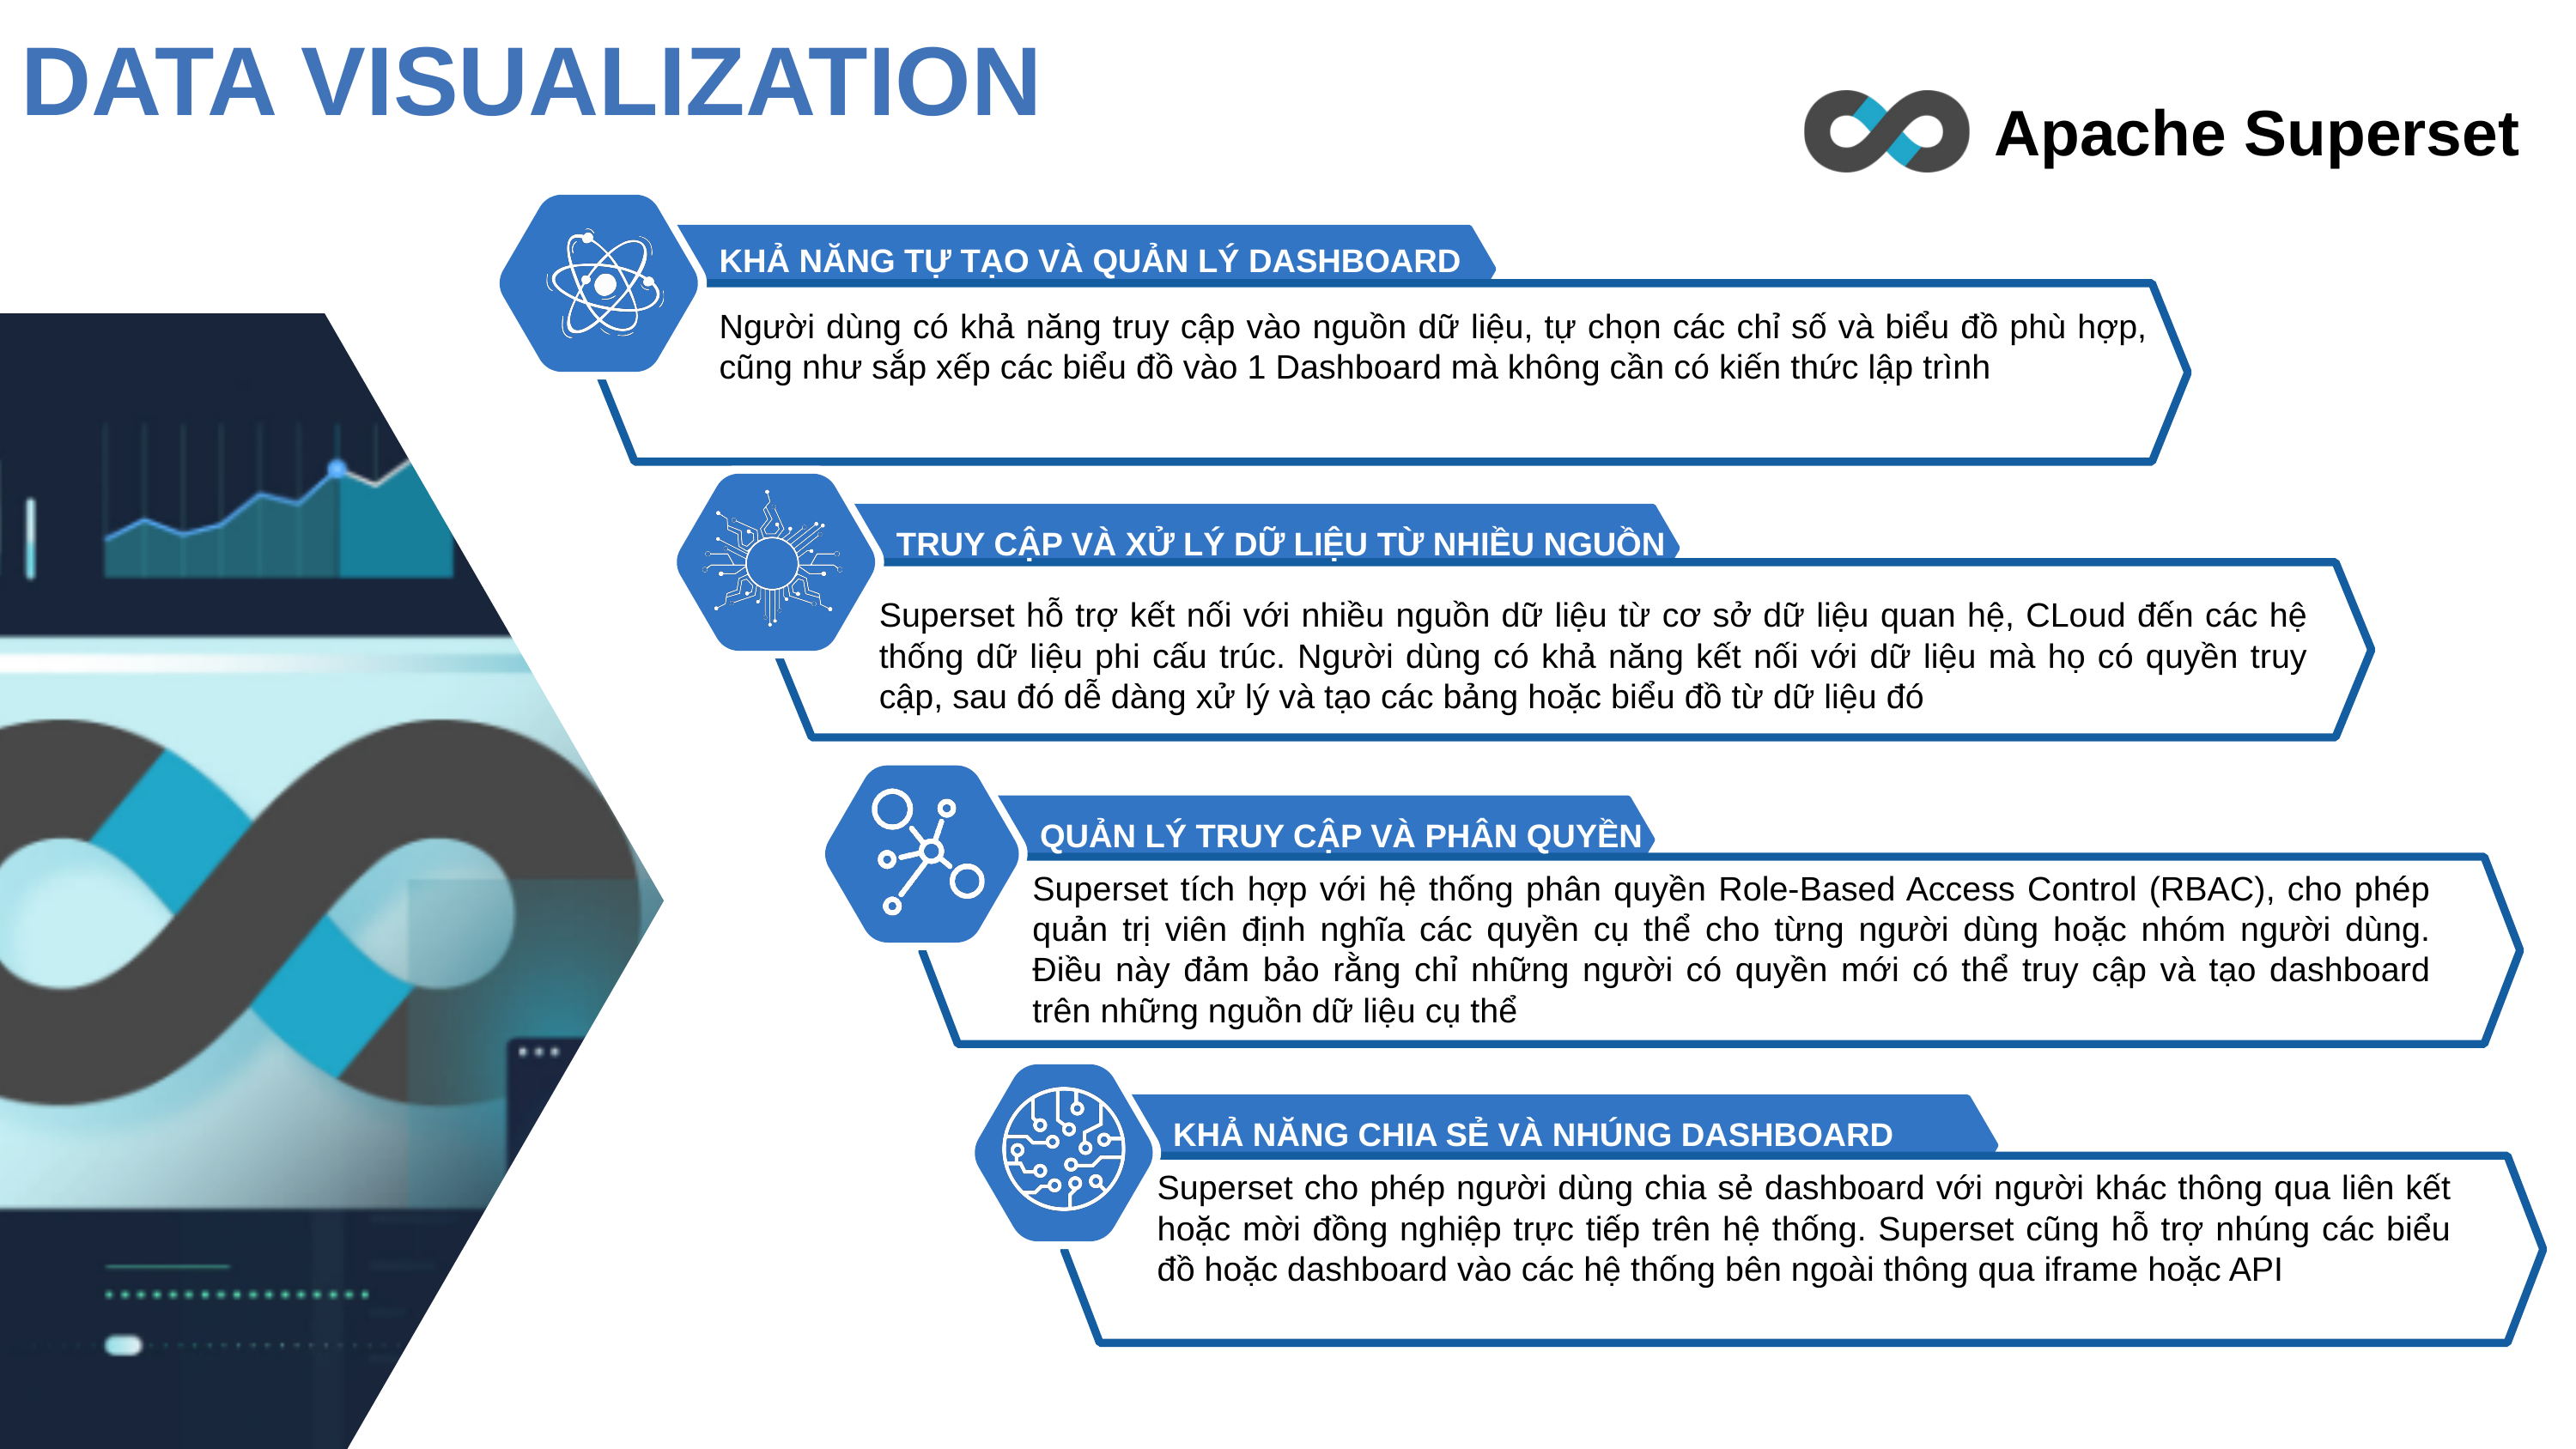

DATA VISUALIZATION
Apache Superset

KHẢ NĂNG TỰ TẠO VÀ QUẢN LÝ DASHBOARD

Người dùng có khả năng truy cập vào nguồn dữ liệu, tự chọn các chỉ số và biểu đồ phù hợp, cũng như sắp xếp các biểu đồ vào 1 Dashboard mà không cần có kiến thức lập trình

TRUY CẬP VÀ XỬ LÝ DỮ LIỆU TỪ NHIỀU NGUỒN

Superset hỗ trợ kết nối với nhiều nguồn dữ liệu từ cơ sở dữ liệu quan hệ, CLoud đến các hệ thống dữ liệu phi cấu trúc. Người dùng có khả năng kết nối với dữ liệu mà họ có quyền truy cập, sau đó dễ dàng xử lý và tạo các bảng hoặc biểu đồ từ dữ liệu đó

QUẢN LÝ TRUY CẬP VÀ PHÂN QUYỀN

Superset tích hợp với hệ thống phân quyền Role-Based Access Control (RBAC), cho phép quản trị viên định nghĩa các quyền cụ thể cho từng người dùng hoặc nhóm người dùng. Điều này đảm bảo rằng chỉ những người có quyền mới có thể truy cập và tạo dashboard trên những nguồn dữ liệu cụ thể

KHẢ NĂNG CHIA SẺ VÀ NHÚNG DASHBOARD

Superset cho phép người dùng chia sẻ dashboard với người khác thông qua liên kết hoặc mời đồng nghiệp trực tiếp trên hệ thống. Superset cũng hỗ trợ nhúng các biểu đồ hoặc dashboard vào các hệ thống bên ngoài thông qua iframe hoặc API